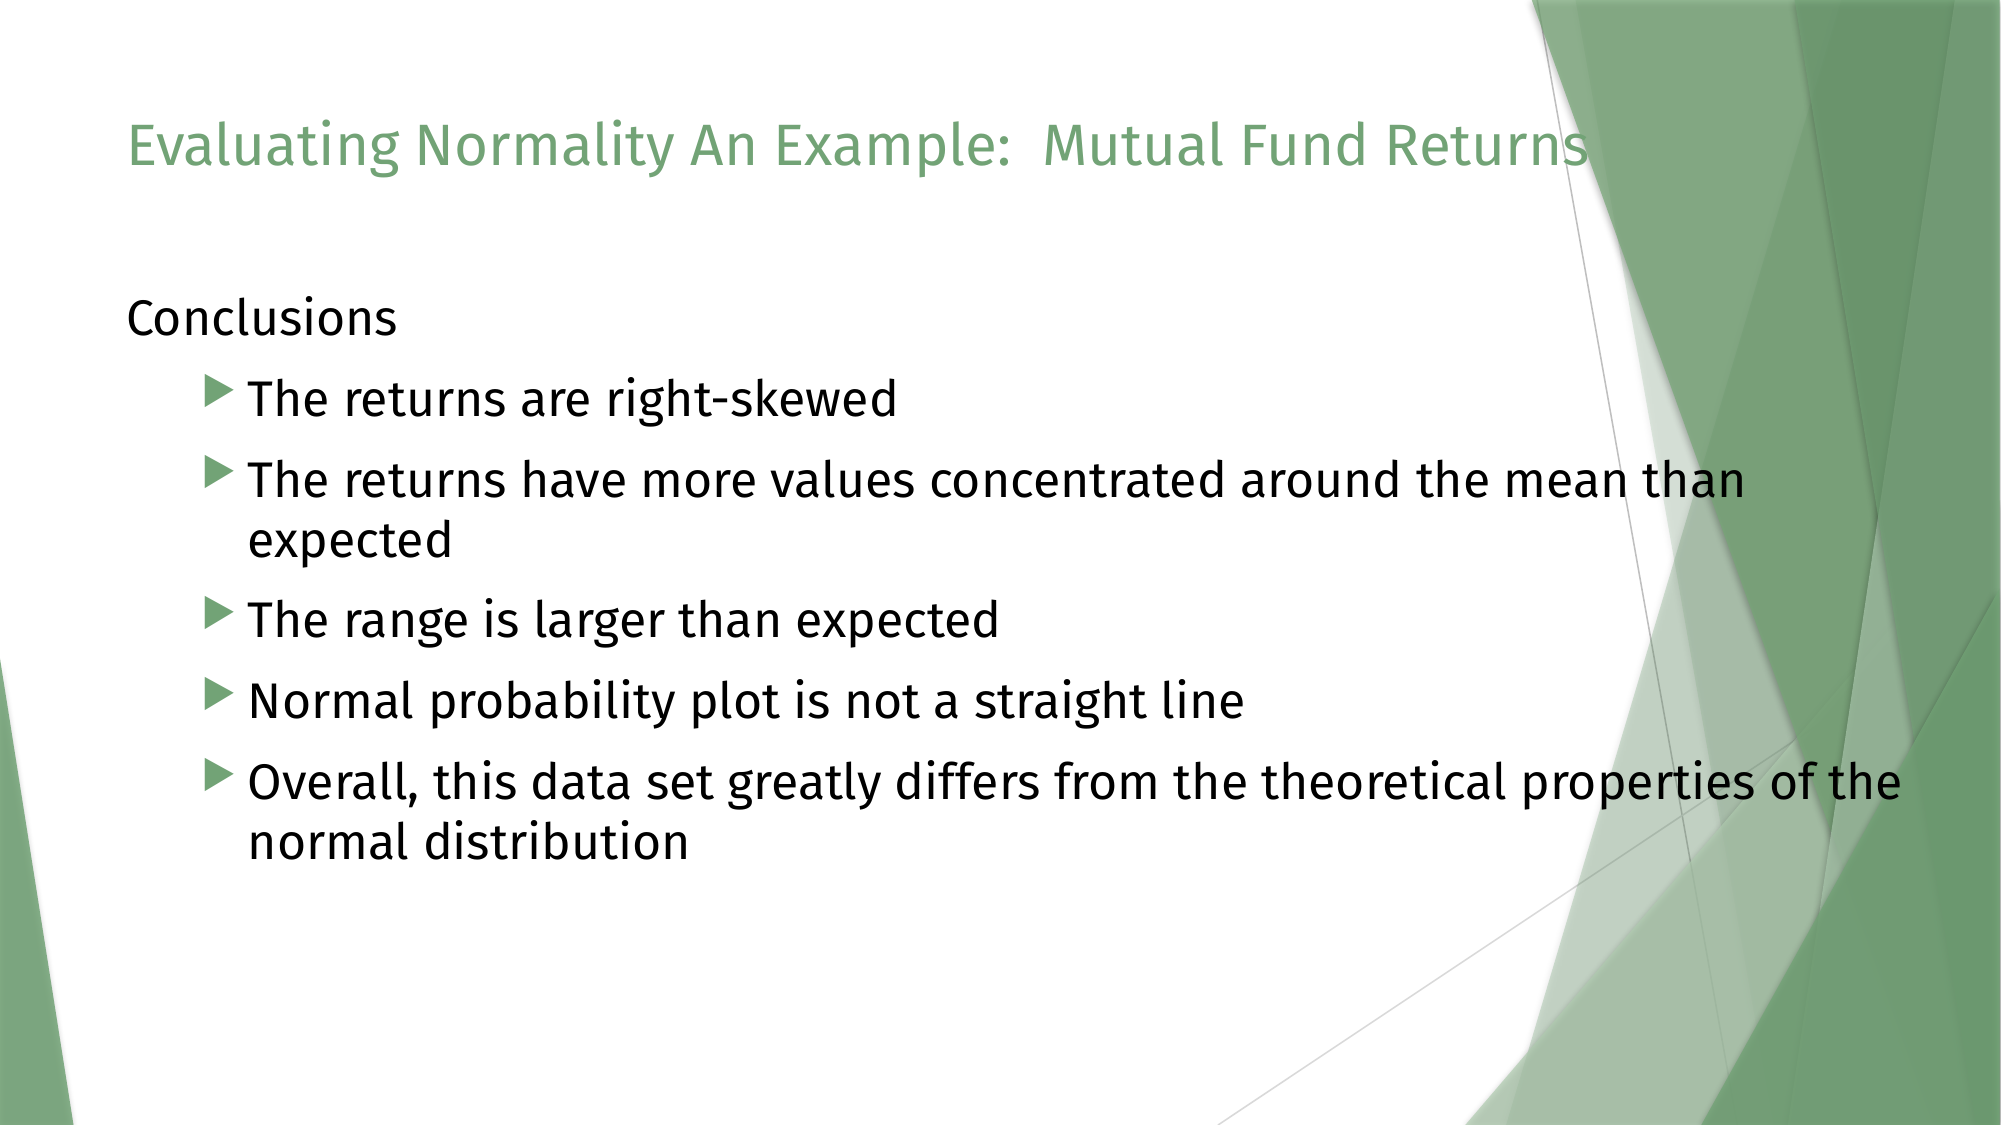

Evaluating Normality An Example:  Mutual Fund Returns
Conclusions
The returns are right-skewed
The returns have more values concentrated around the mean than expected
The range is larger than expected
Normal probability plot is not a straight line
Overall, this data set greatly differs from the theoretical properties of the normal distribution